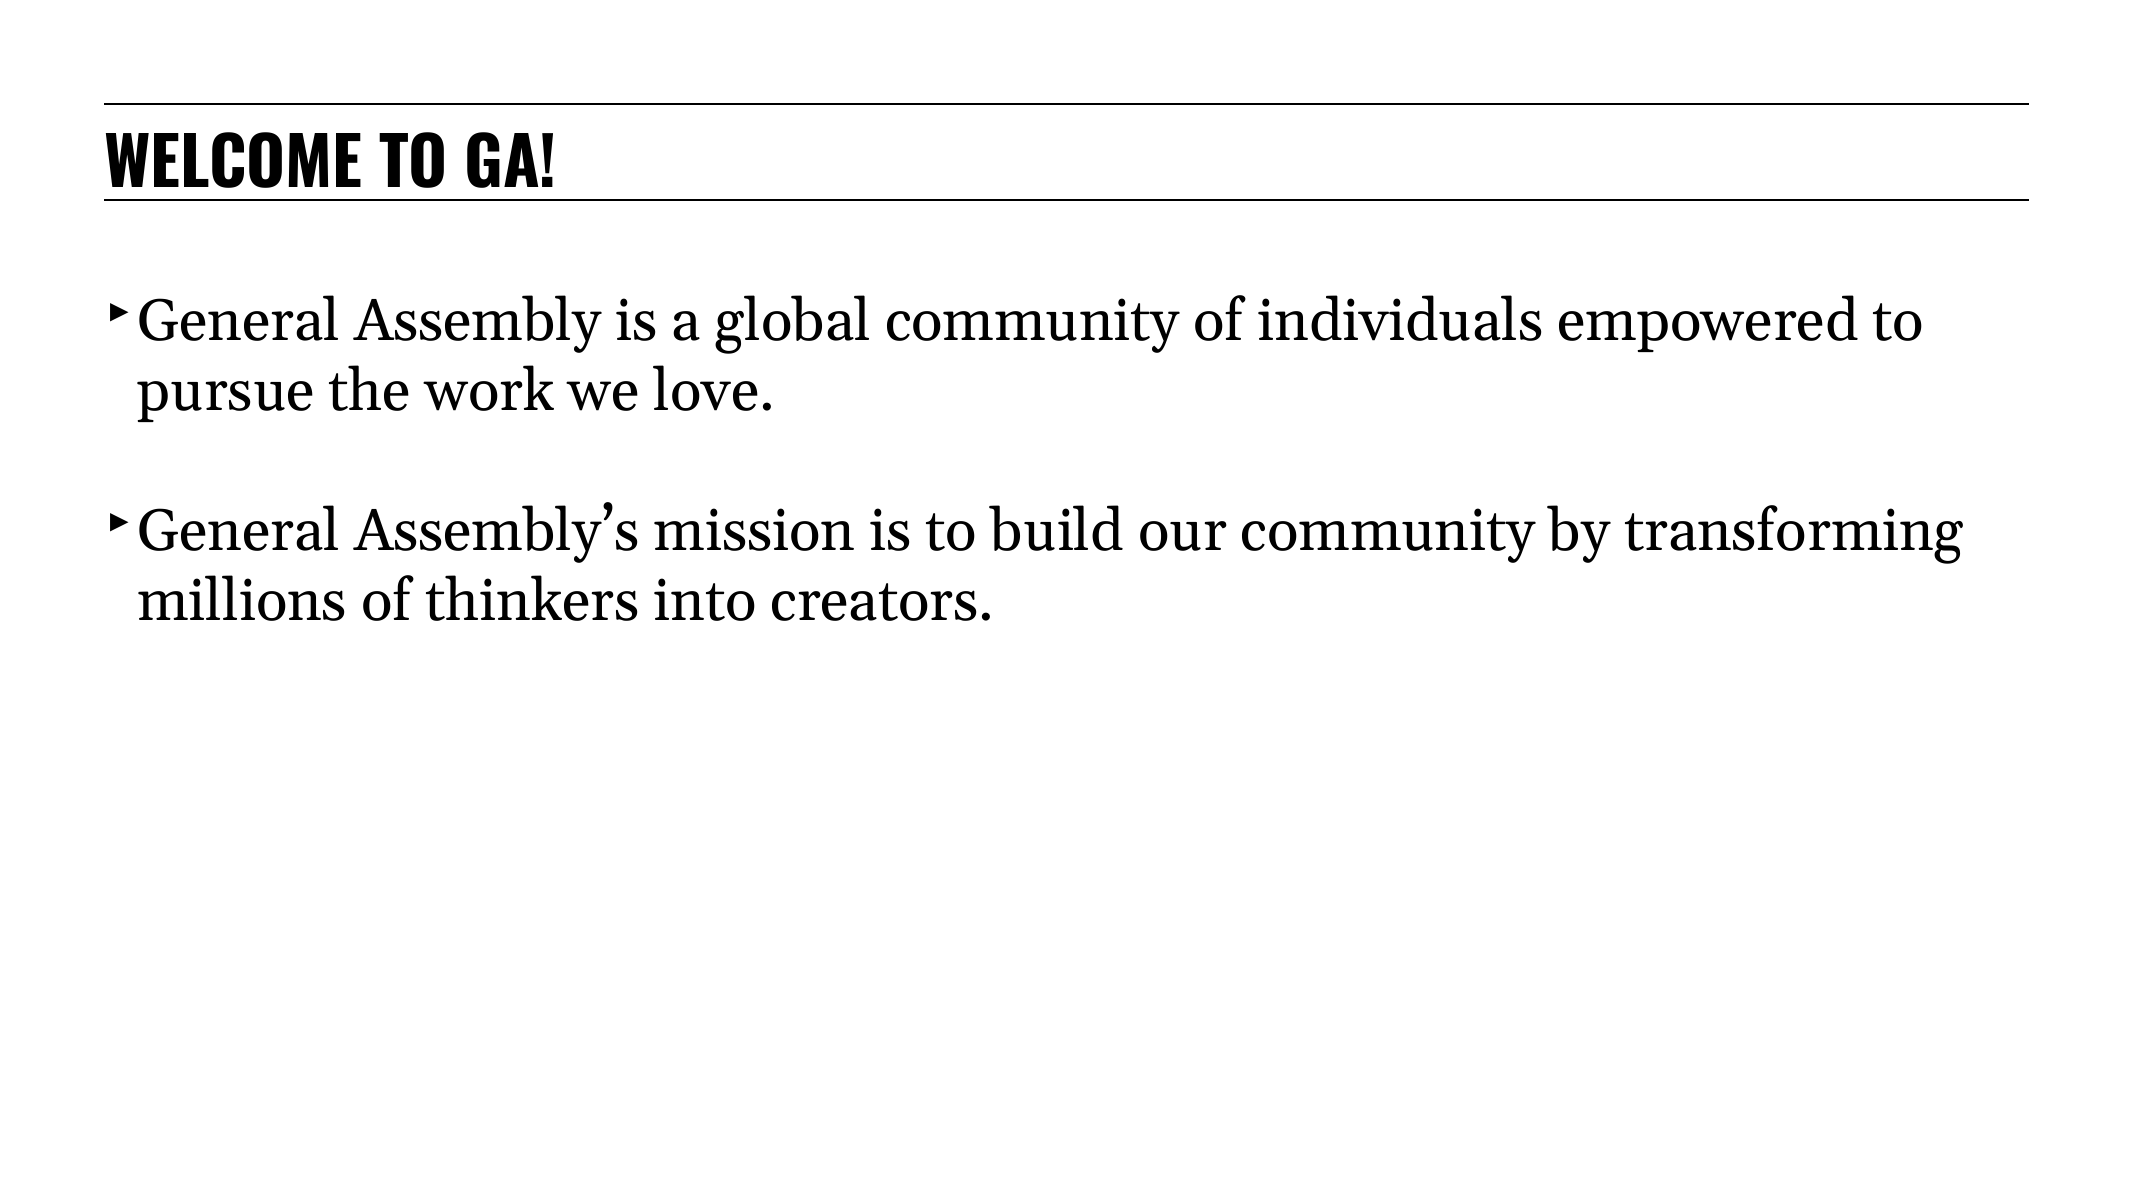

WELCOME TO GA!

General Assembly is a global community of individuals empowered to pursue the work we love.

General Assembly’s mission is to build our community by transforming millions of thinkers into creators.